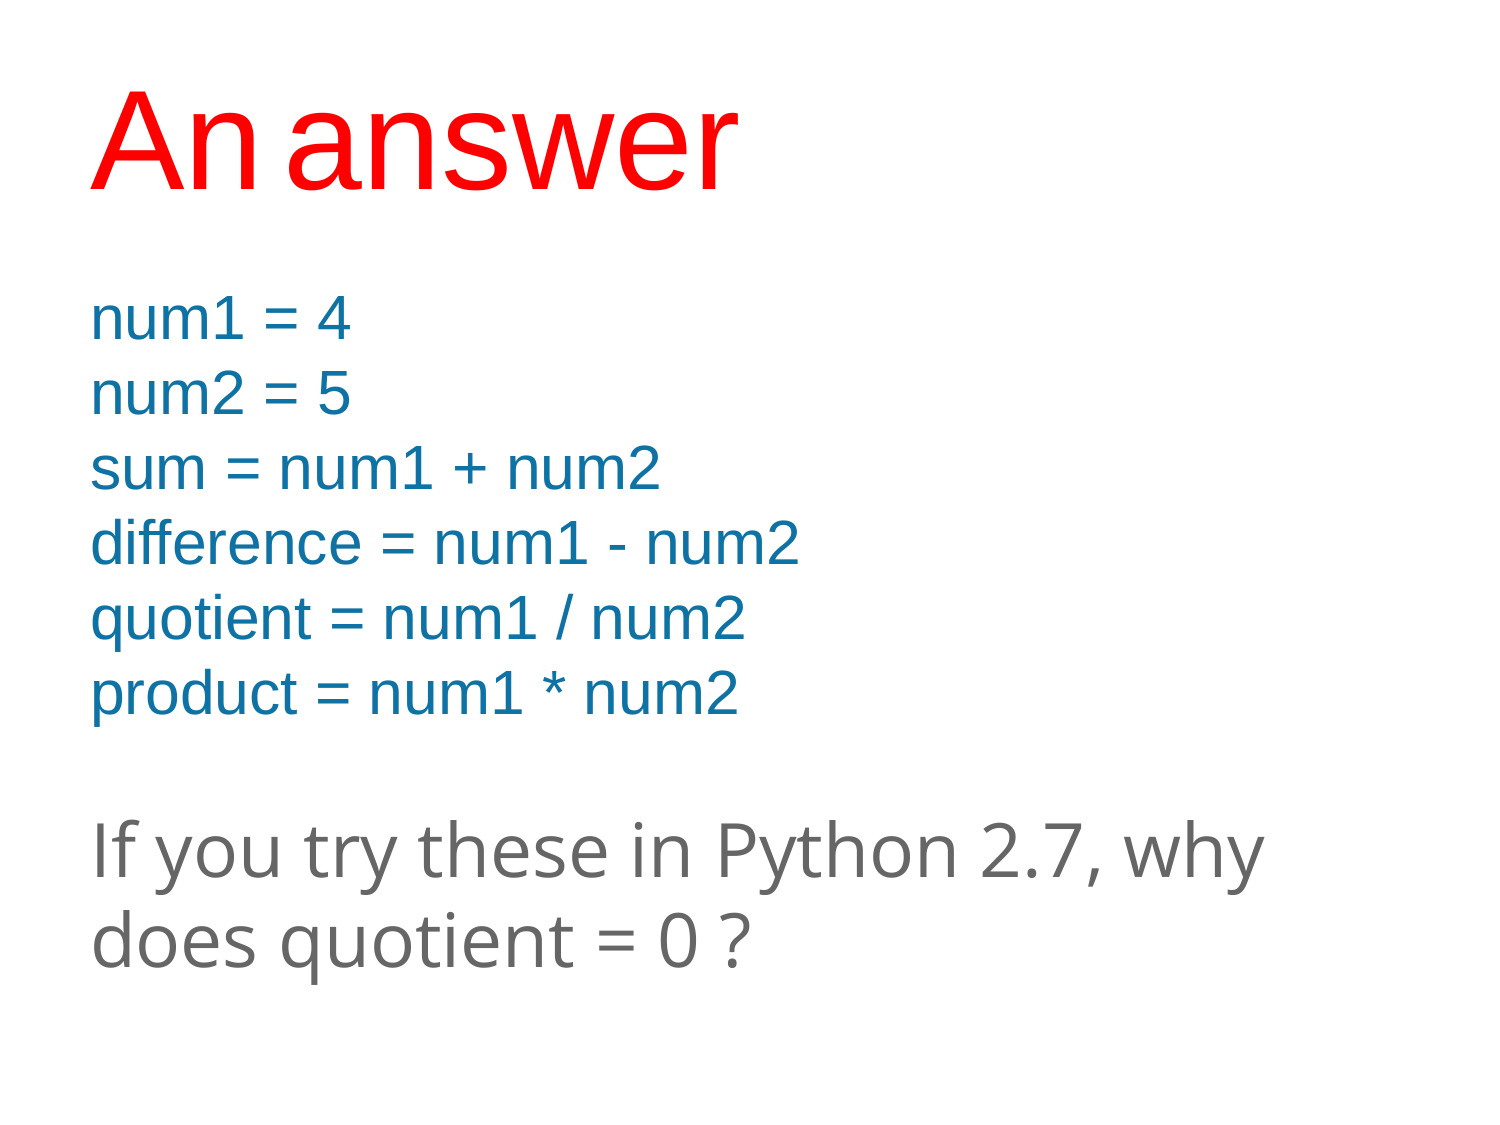

# An answer
num1 = 4
num2 = 5
sum = num1 + num2
difference = num1 - num2
quotient = num1 / num2
product = num1 * num2

If you try these in Python 2.7, why does quotient = 0 ?